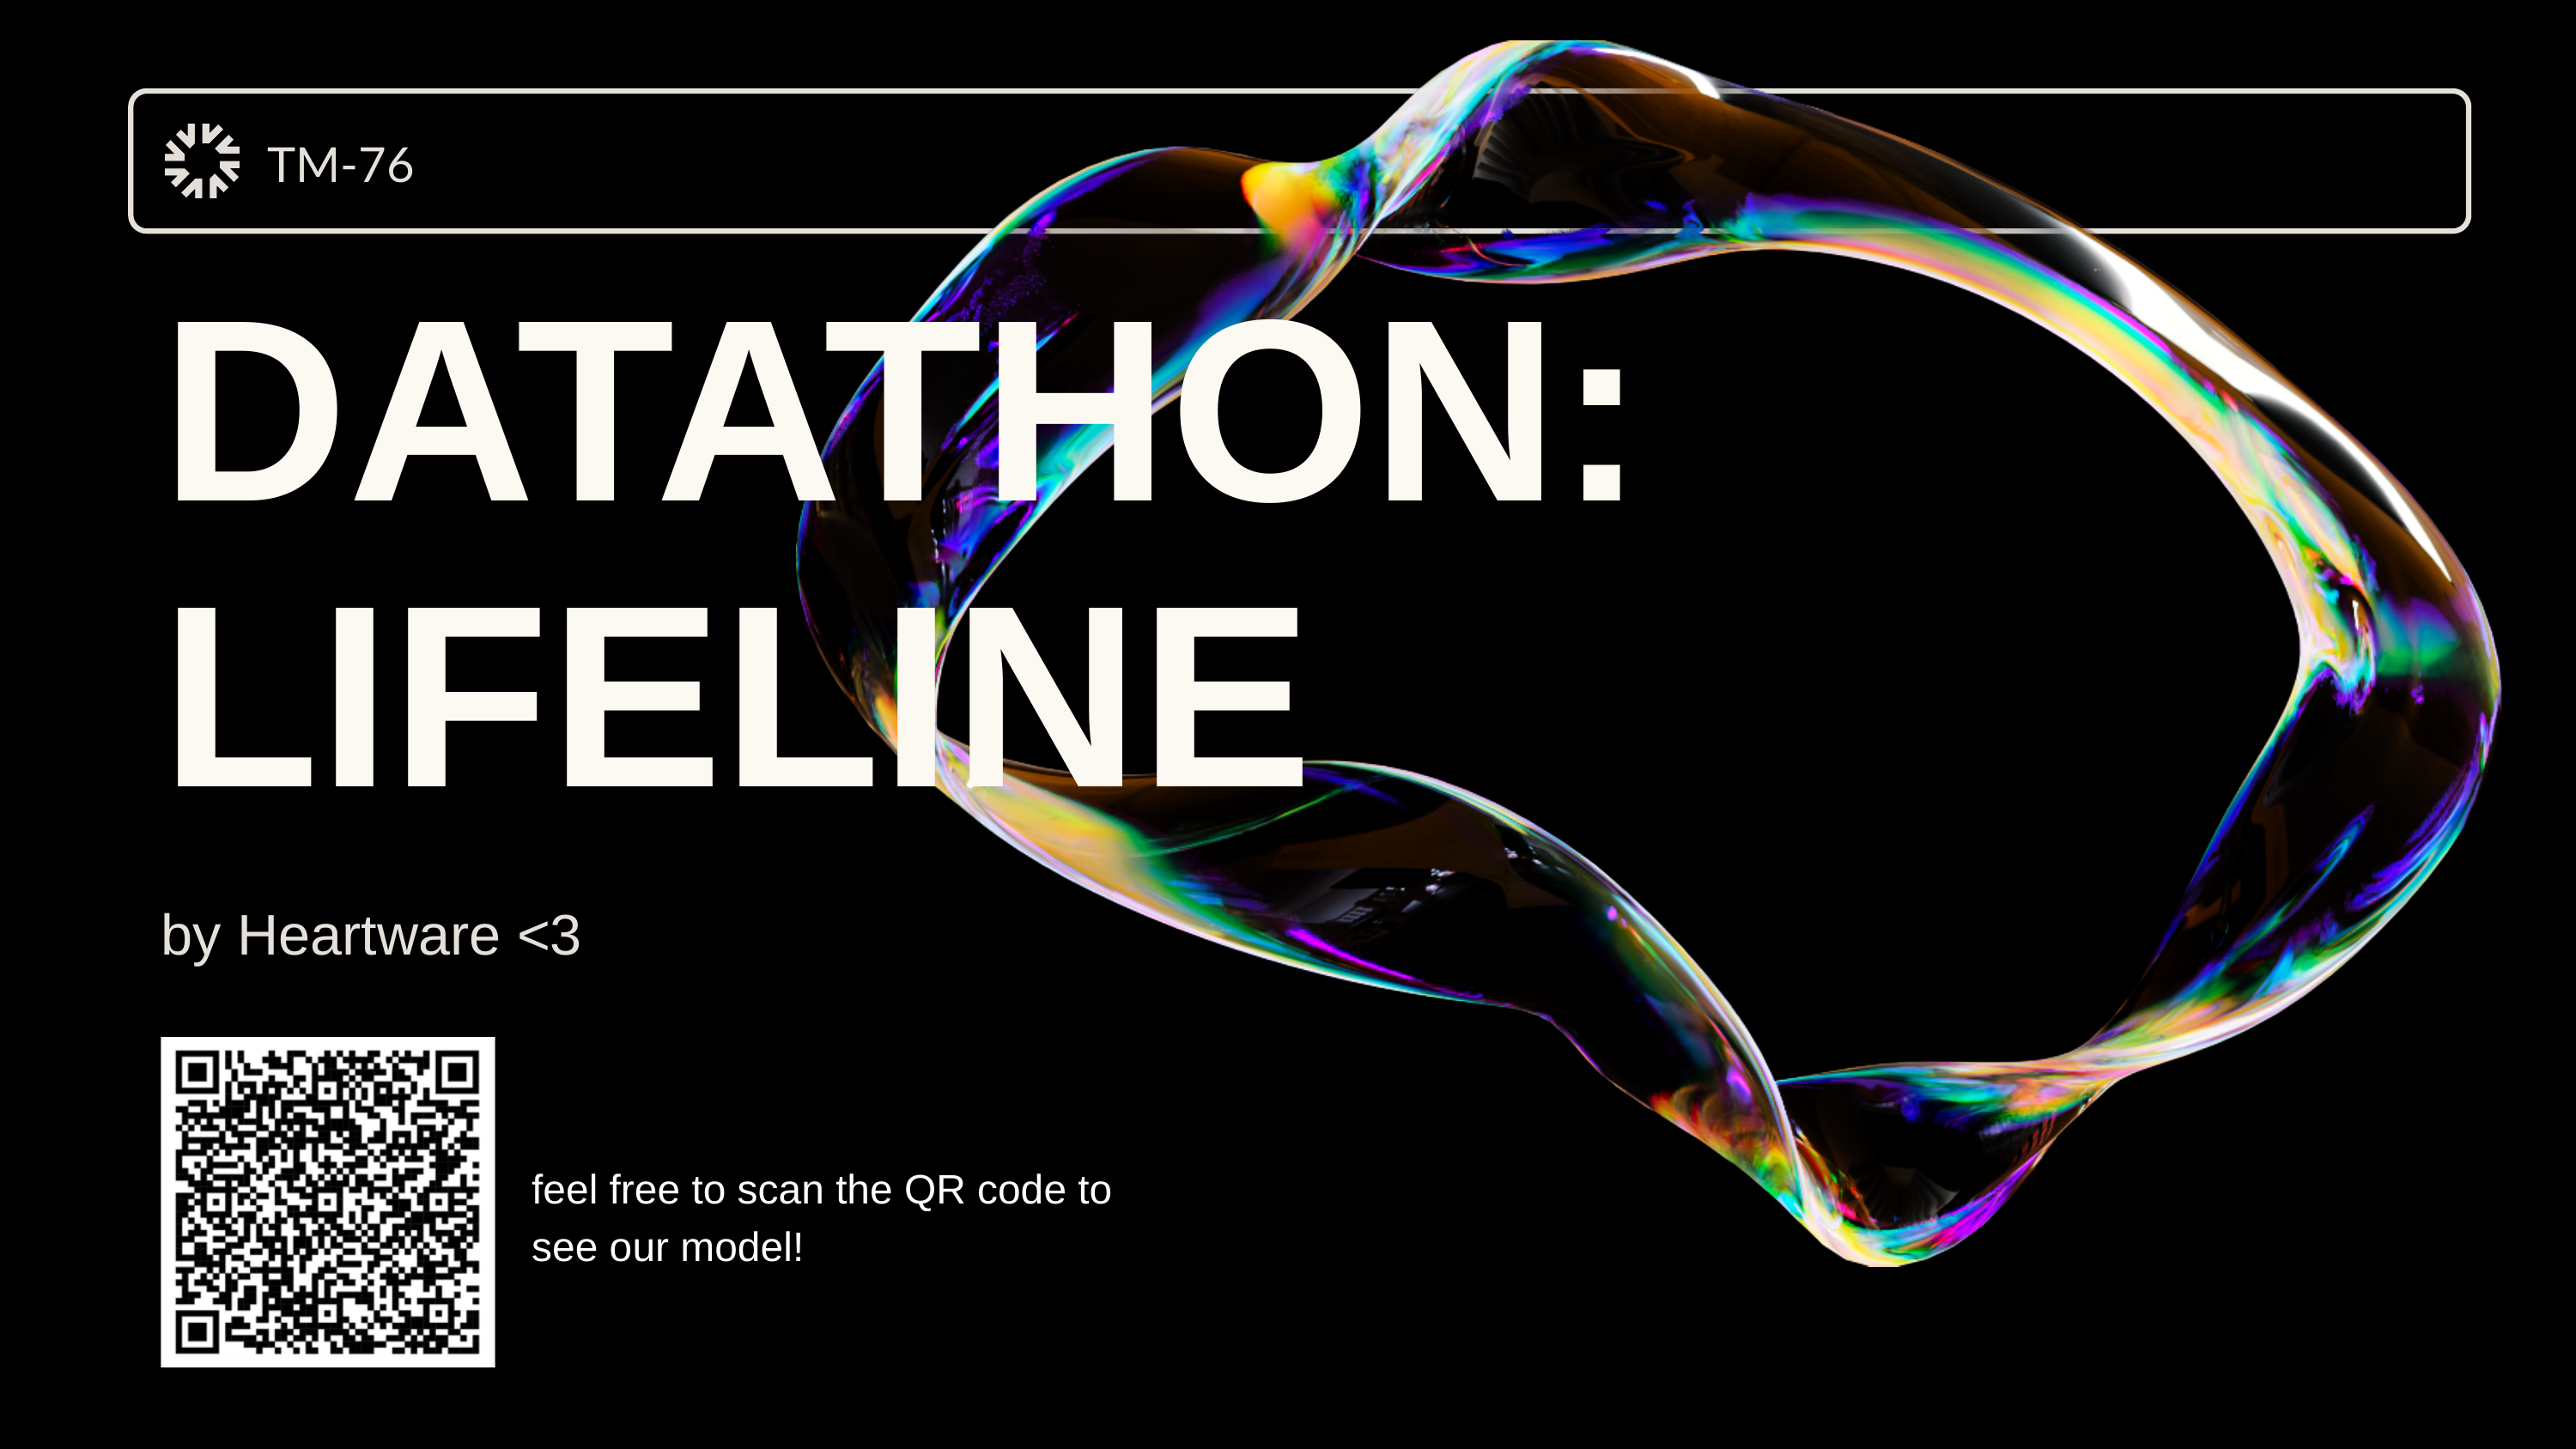

TM-76
DATATHON:
LIFELINE
by Heartware <3

feel free to scan the QR code to see our model!